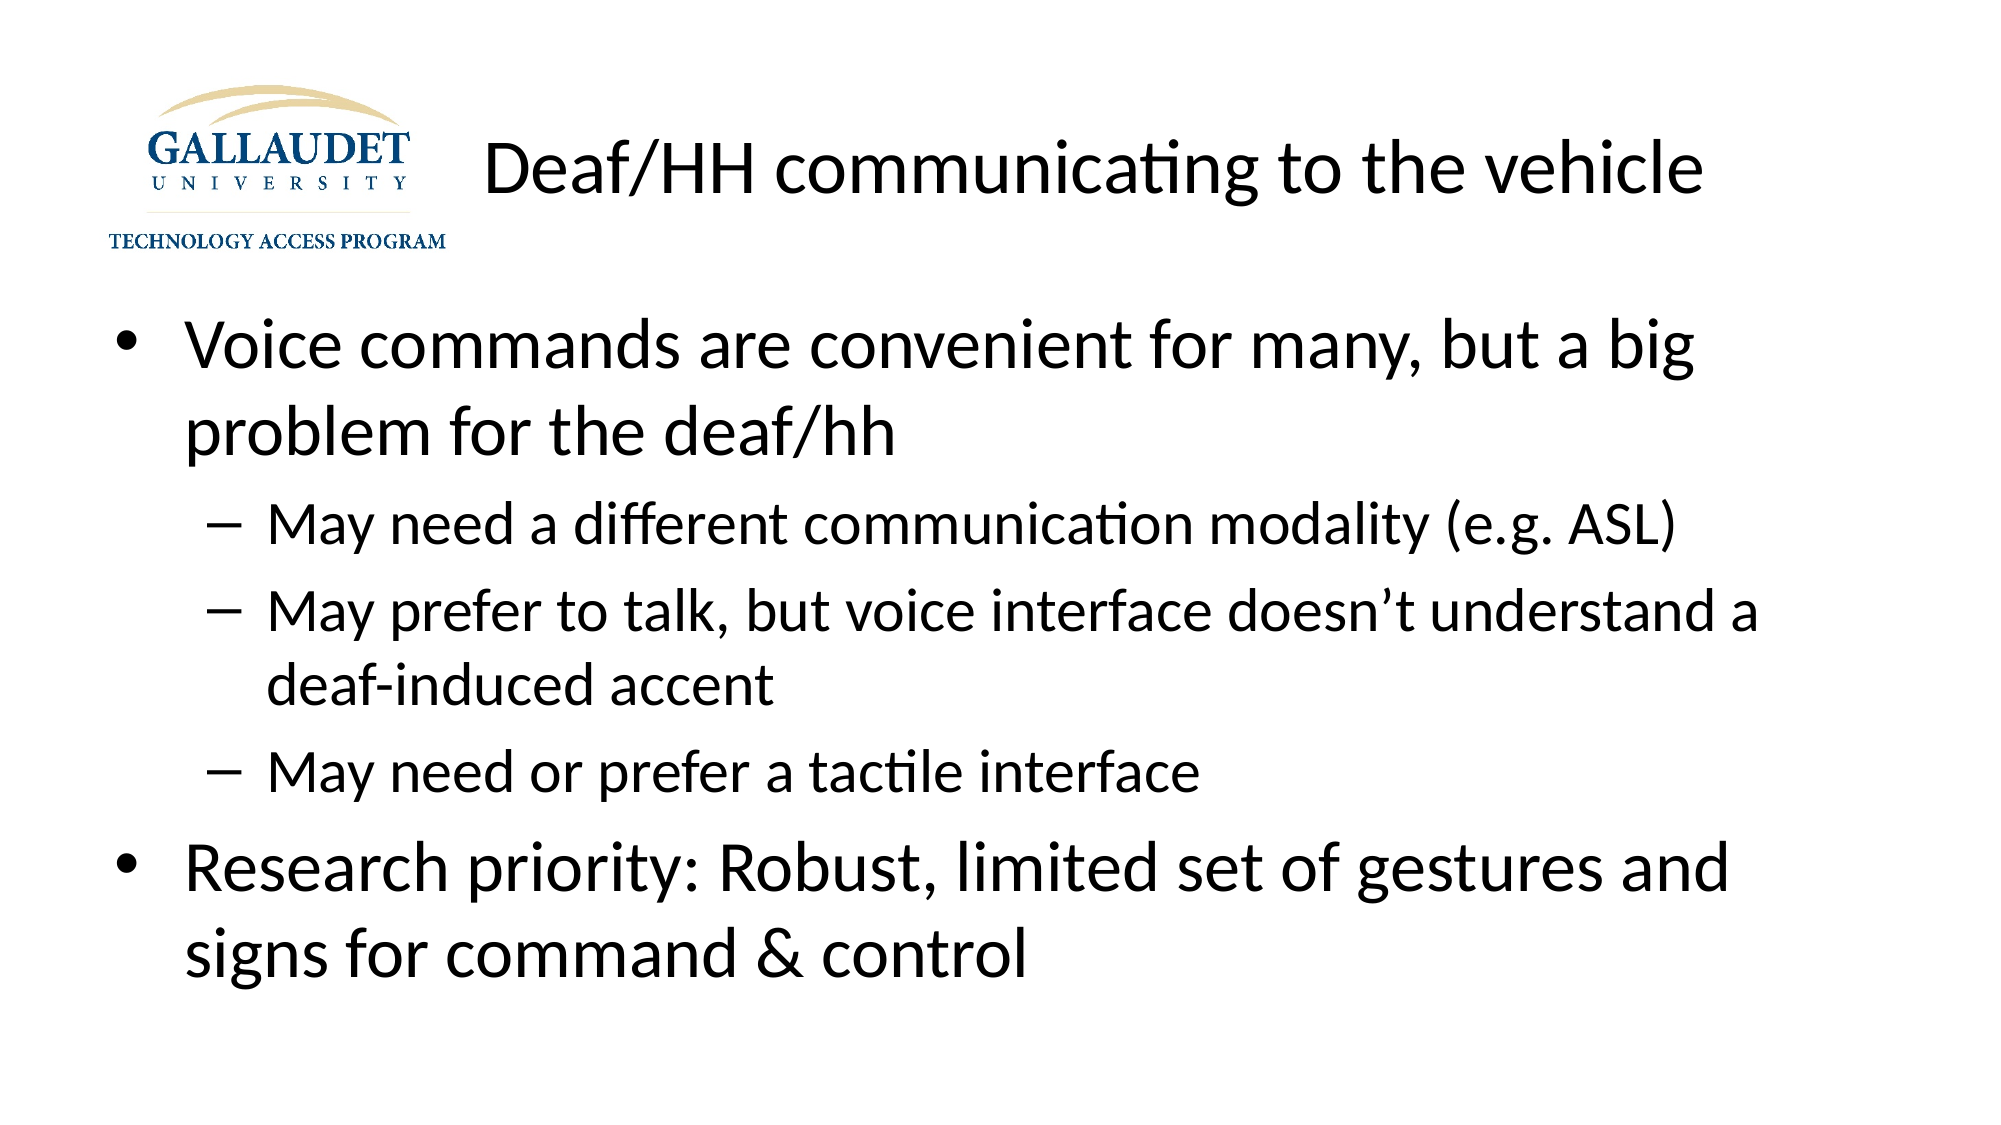

# Deaf/HH communicating to the vehicle
Voice commands are convenient for many, but a big problem for the deaf/hh
May need a different communication modality (e.g. ASL)
May prefer to talk, but voice interface doesn’t understand a deaf-induced accent
May need or prefer a tactile interface
Research priority: Robust, limited set of gestures and signs for command & control